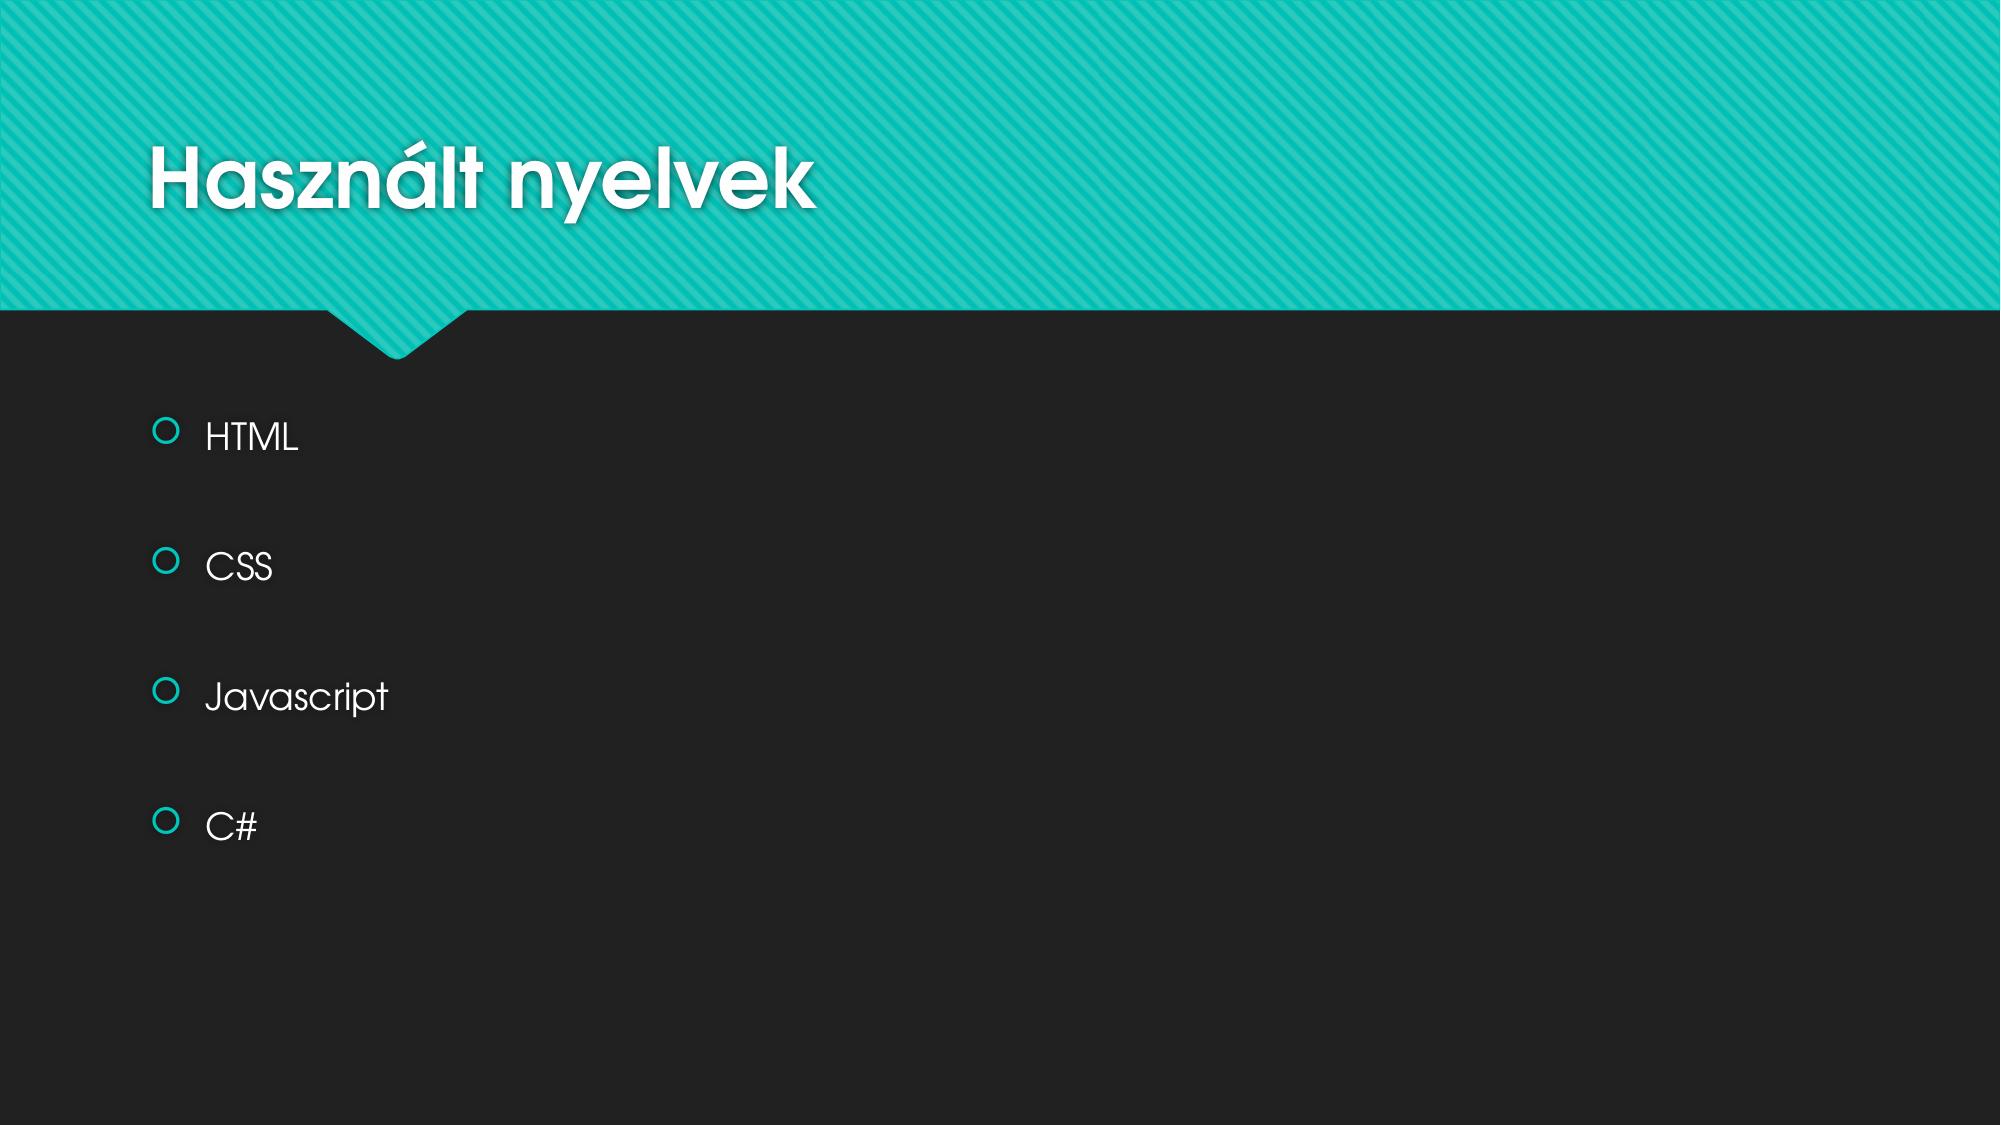

# Használt nyelvek
HTML

CSS

Javascript

C#